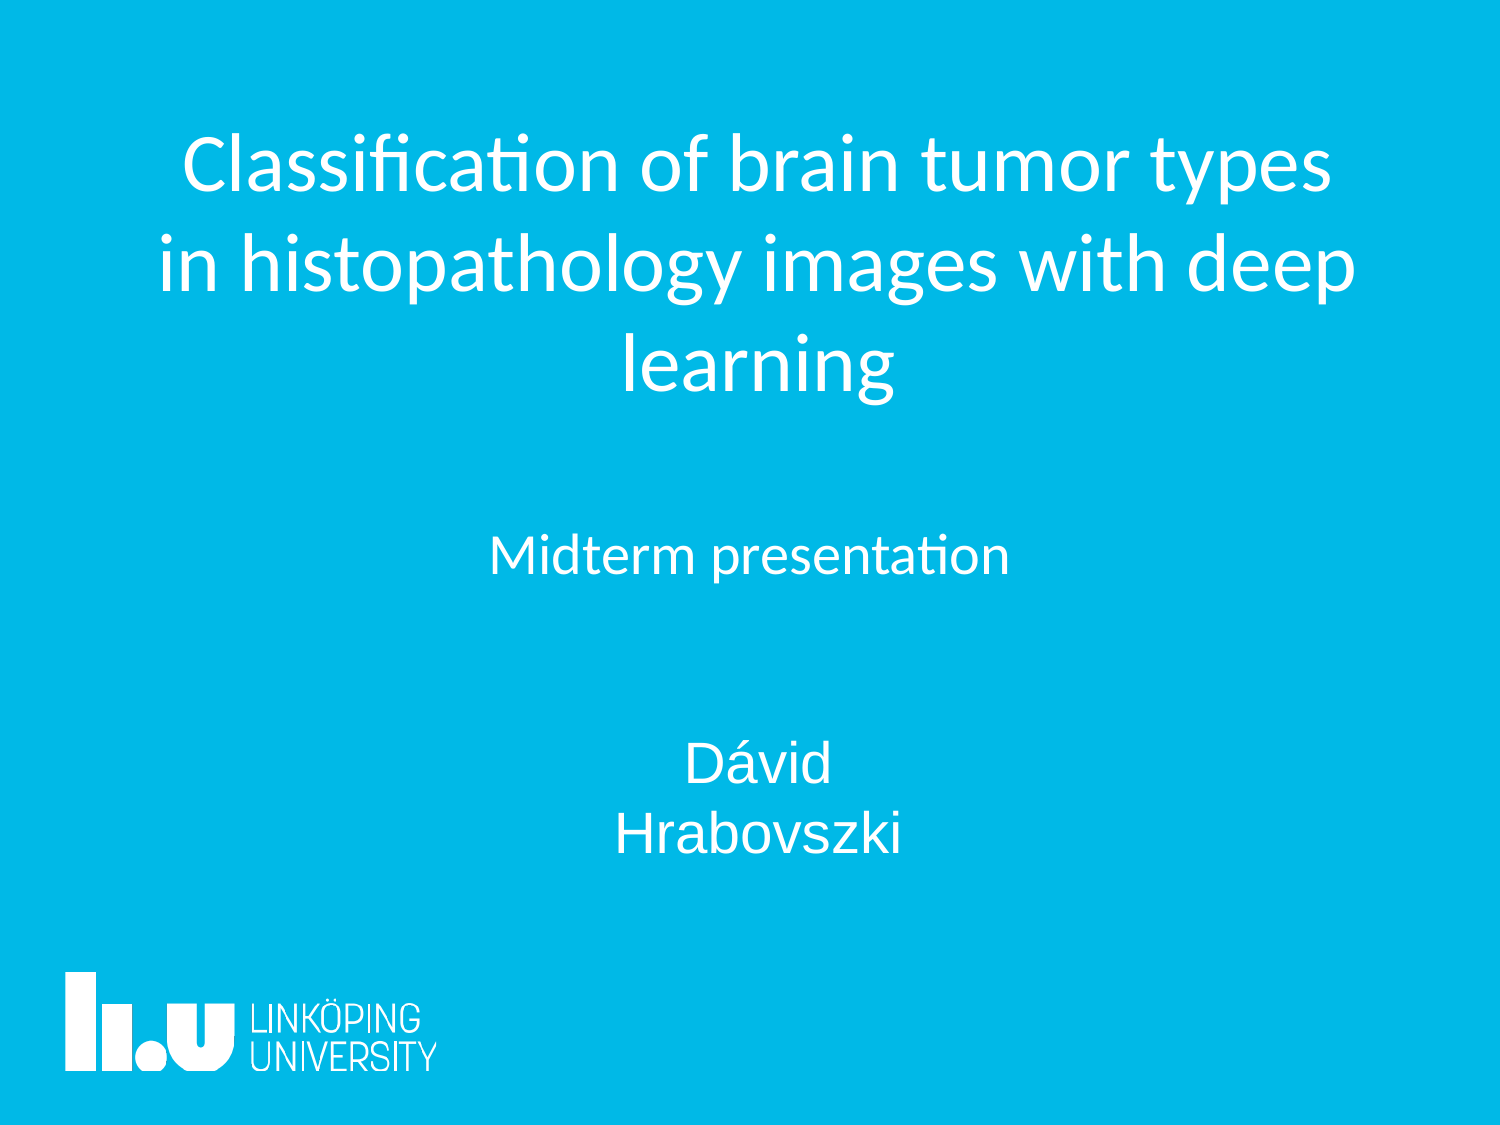

# Classification of brain tumor types in histopathology images with deep learning
Midterm presentation
Dávid Hrabovszki